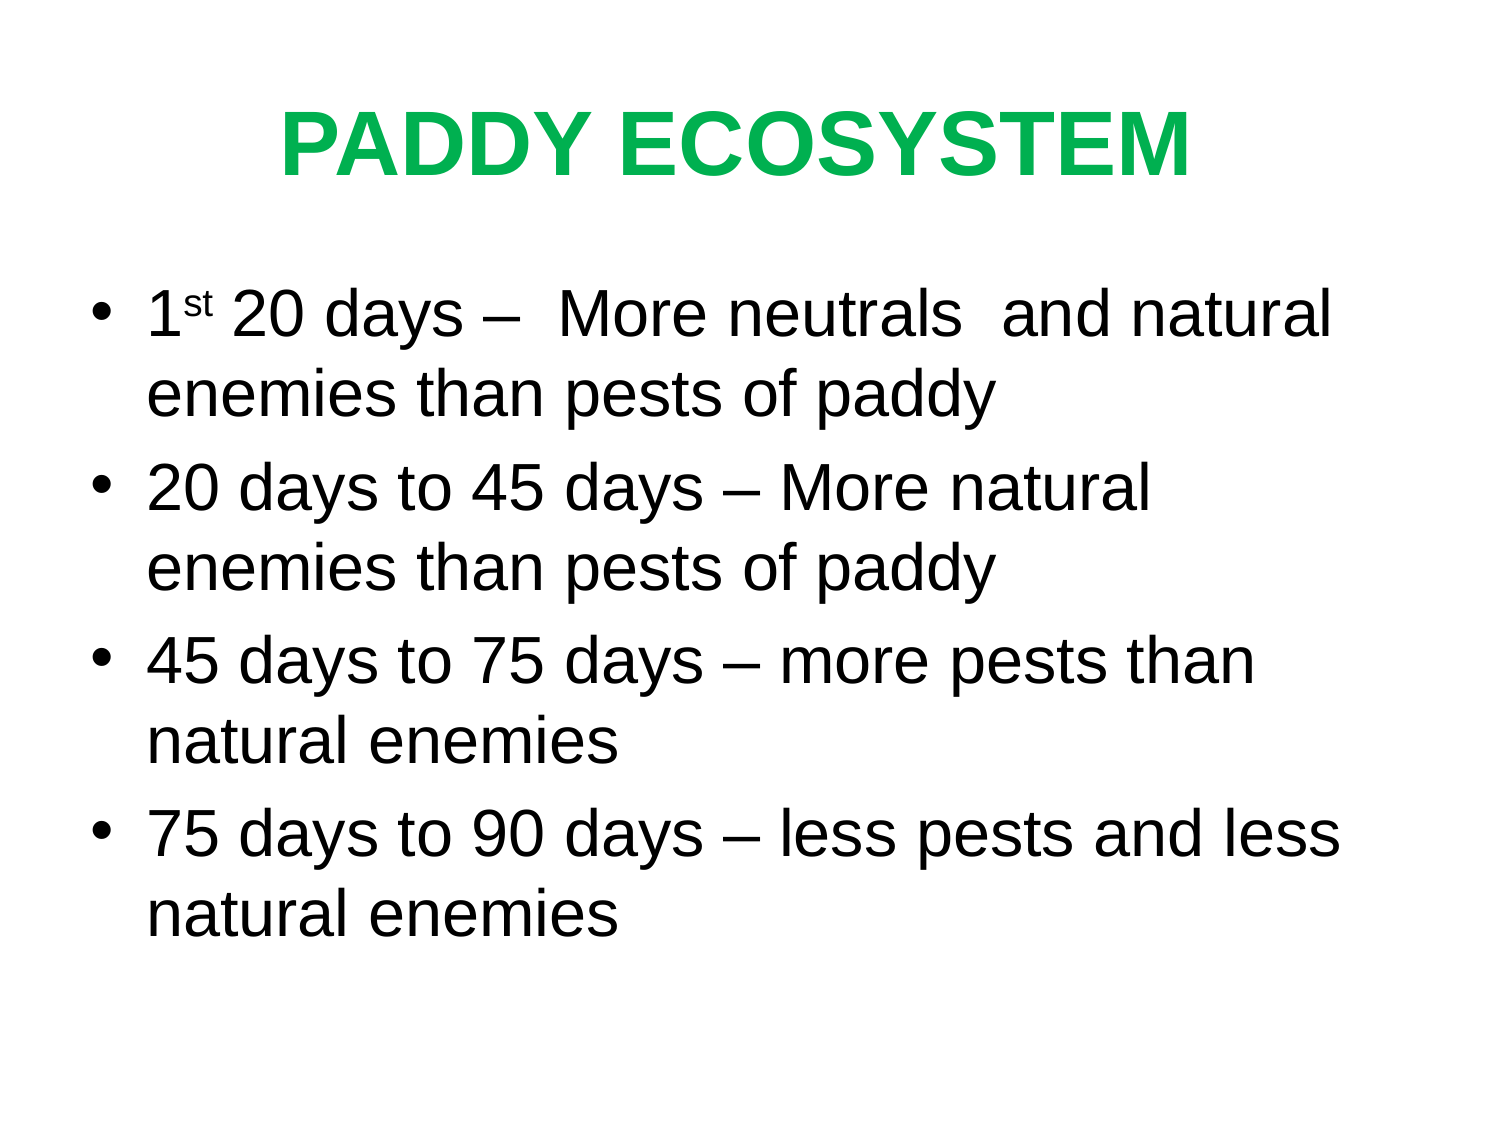

# PADDY ECOSYSTEM
1st 20 days –  More neutrals  and natural enemies than pests of paddy
20 days to 45 days – More natural enemies than pests of paddy
45 days to 75 days – more pests than natural enemies
75 days to 90 days – less pests and less natural enemies